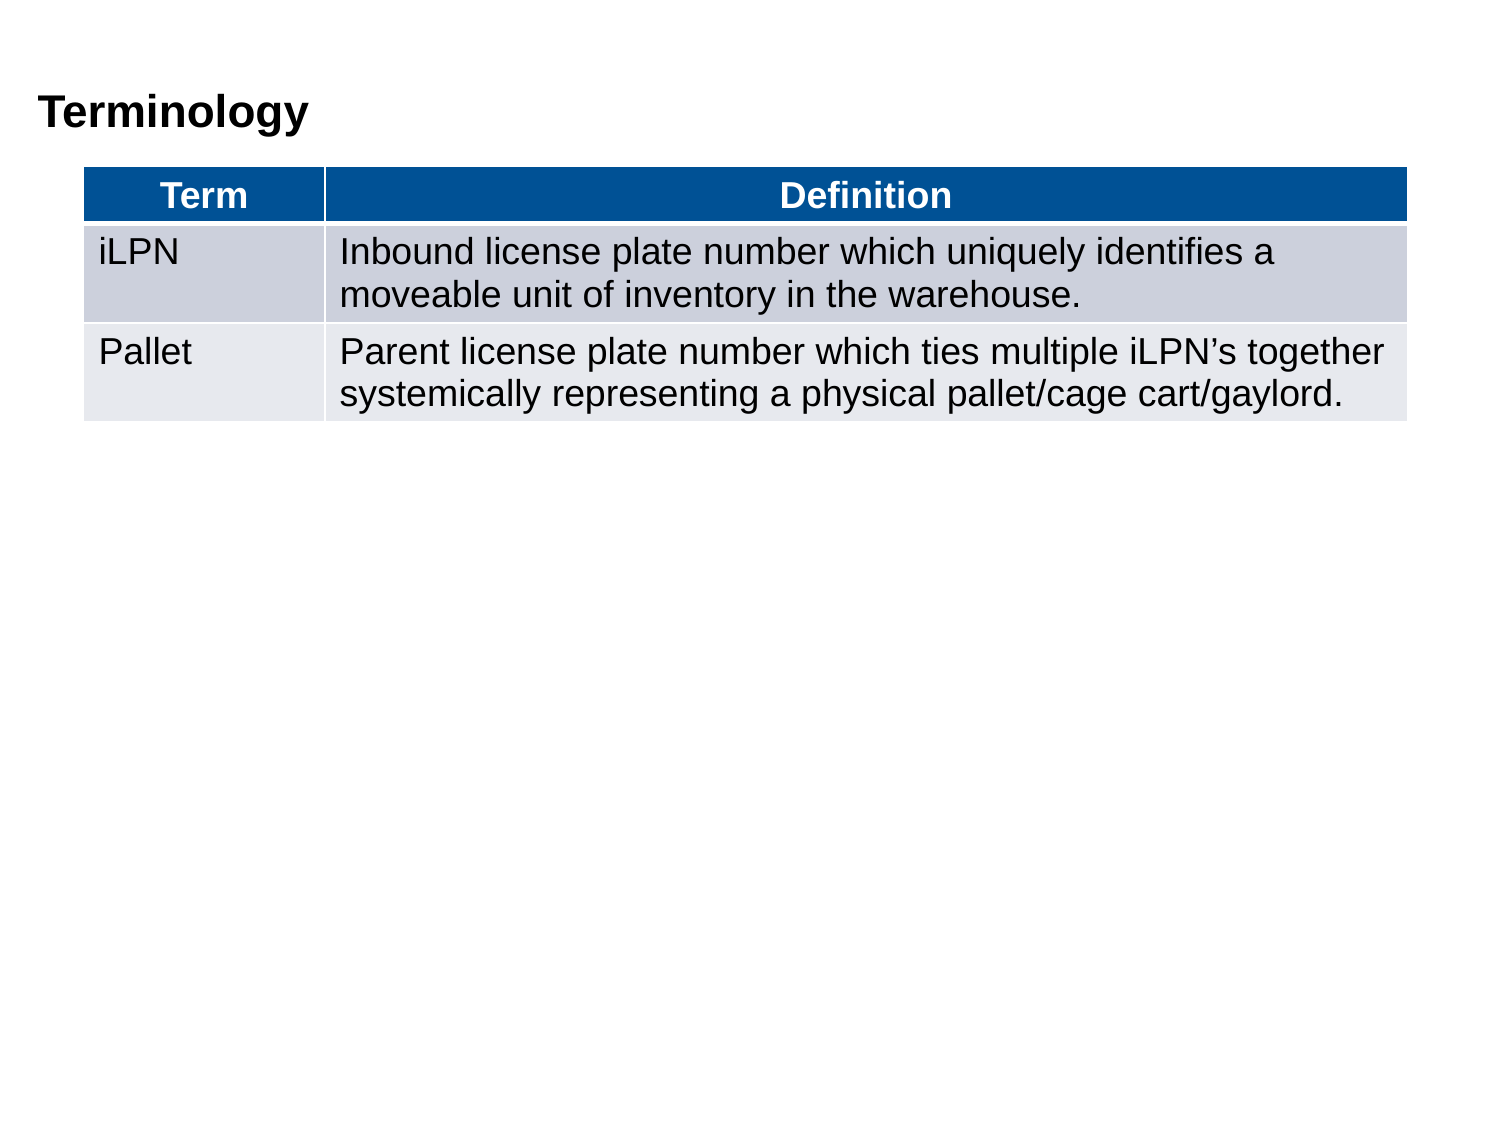

# Terminology
| Term | Definition |
| --- | --- |
| iLPN | Inbound license plate number which uniquely identifies a moveable unit of inventory in the warehouse. |
| Pallet | Parent license plate number which ties multiple iLPN’s together systemically representing a physical pallet/cage cart/gaylord. |